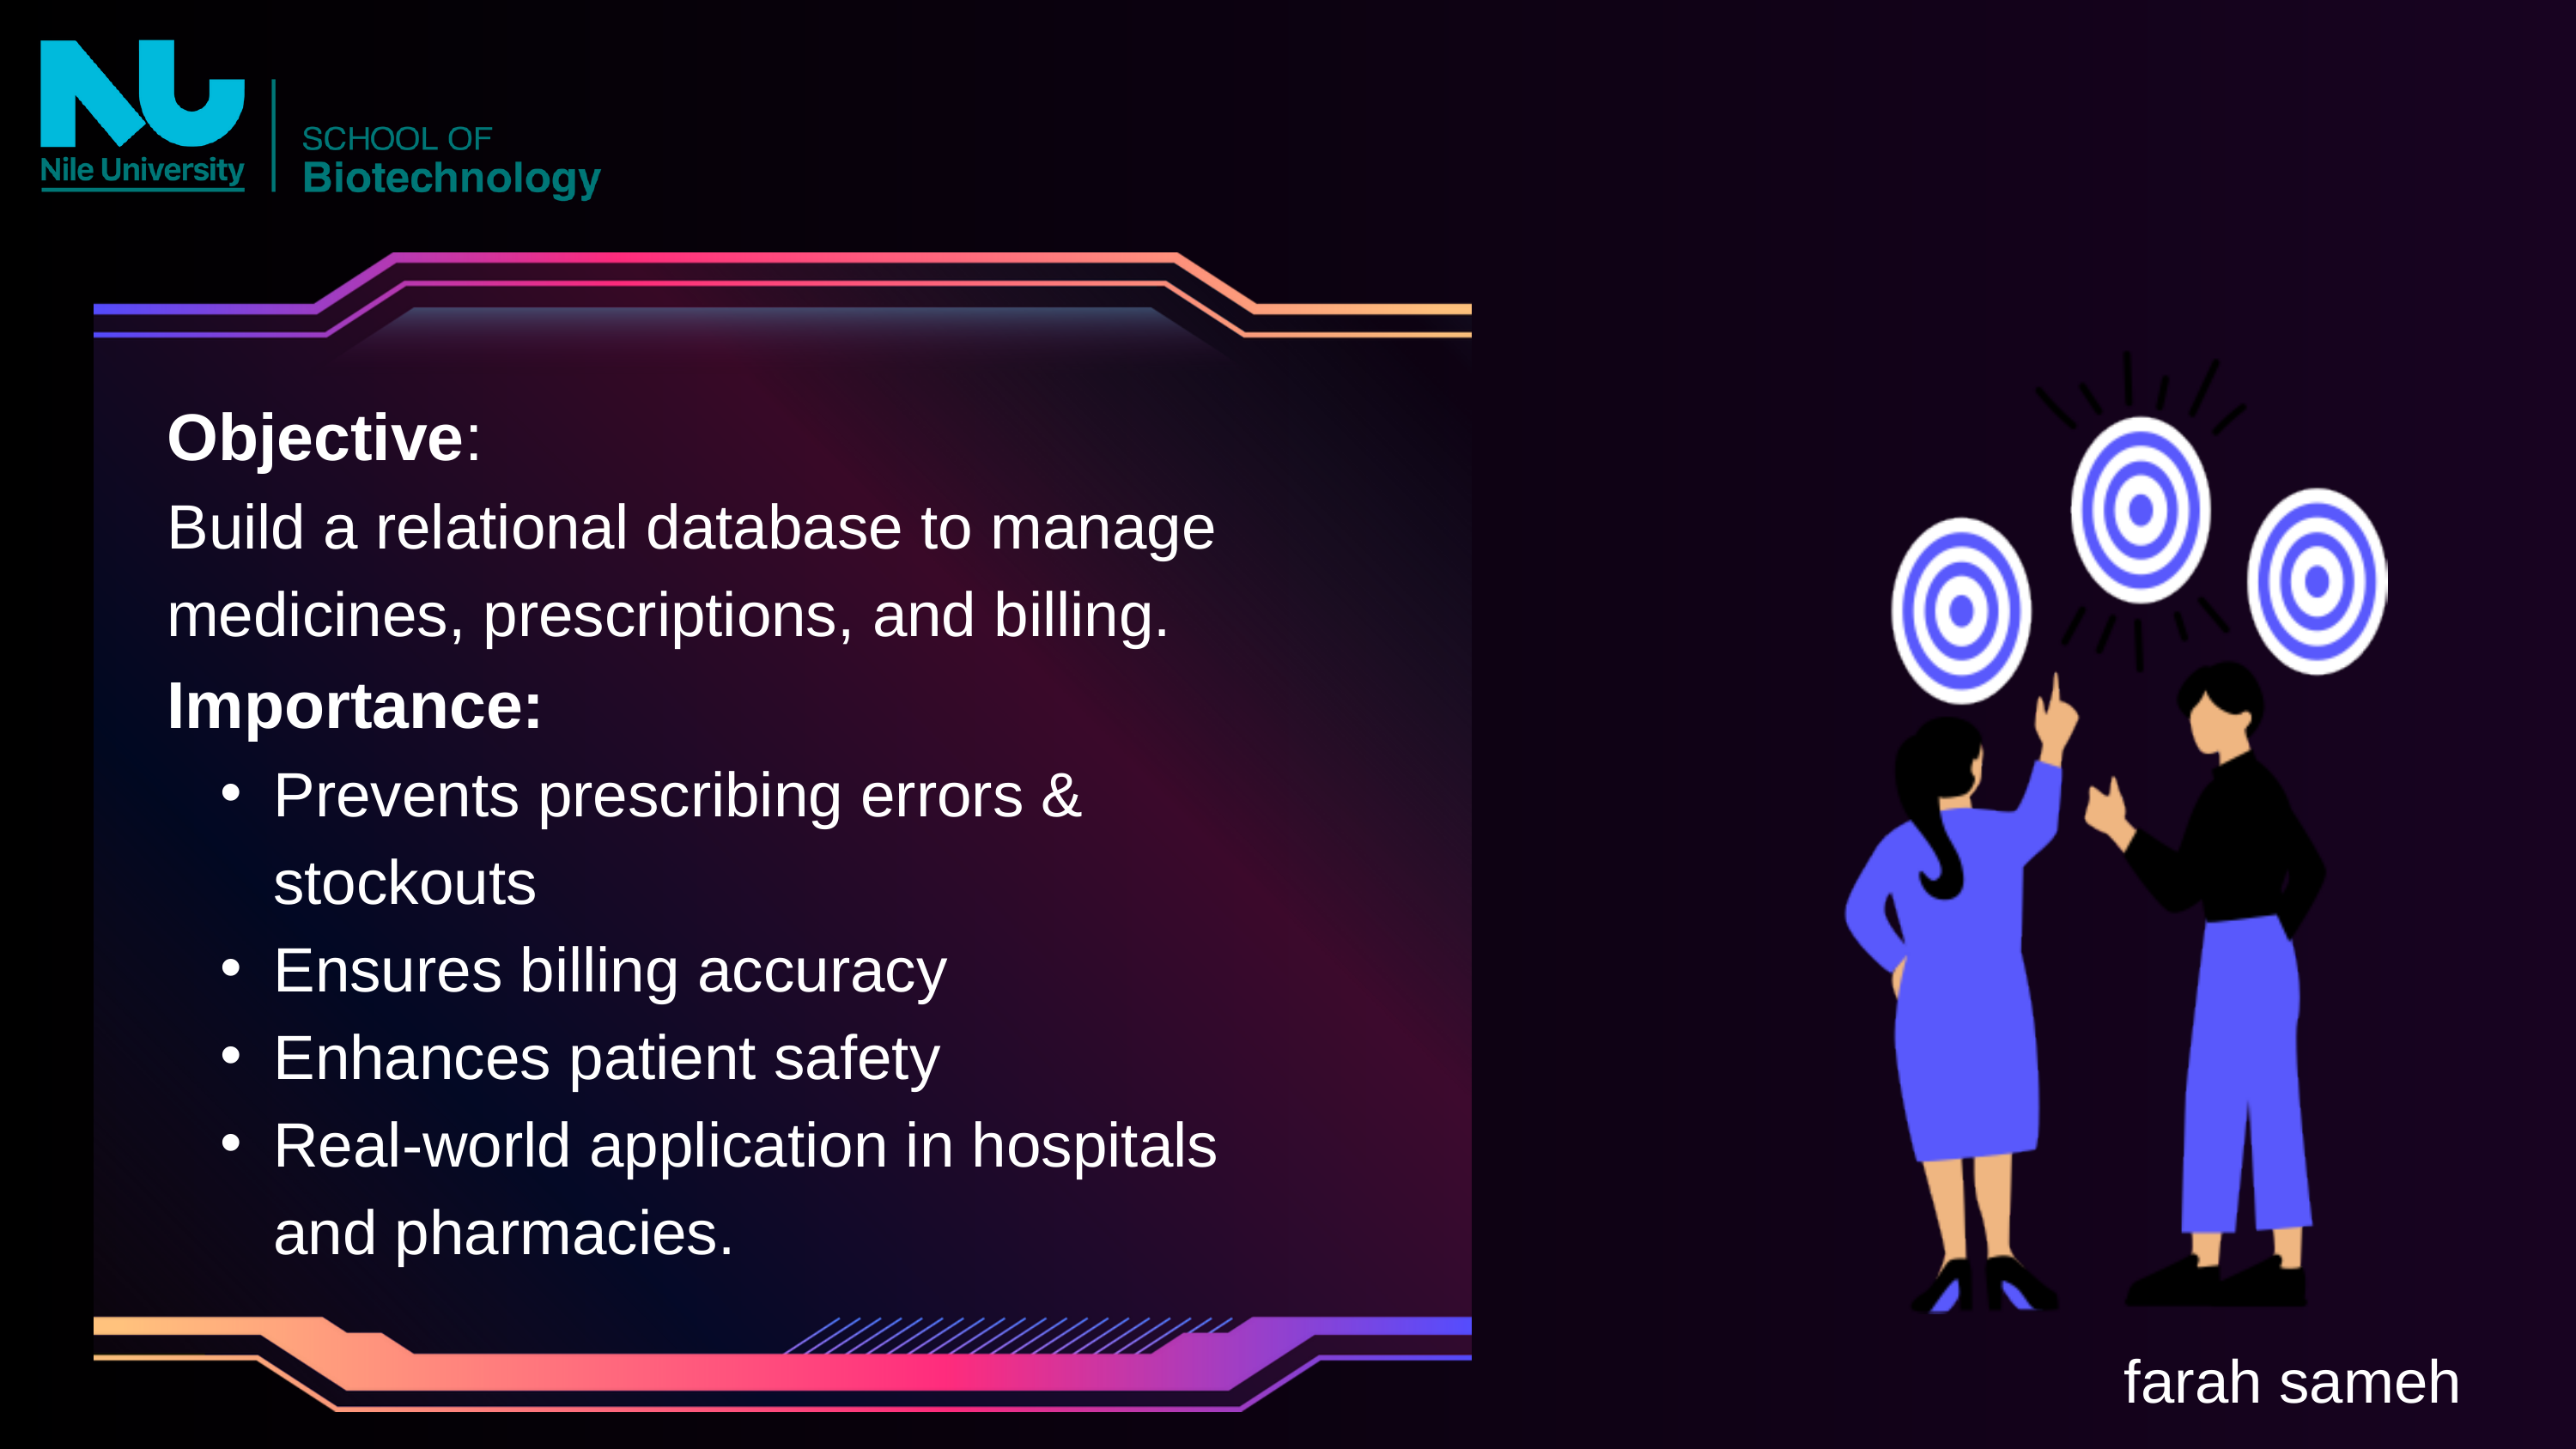

Objective:
Build a relational database to manage medicines, prescriptions, and billing.
Importance:
Prevents prescribing errors & stockouts
Ensures billing accuracy
Enhances patient safety
Real-world application in hospitals and pharmacies.
farah sameh